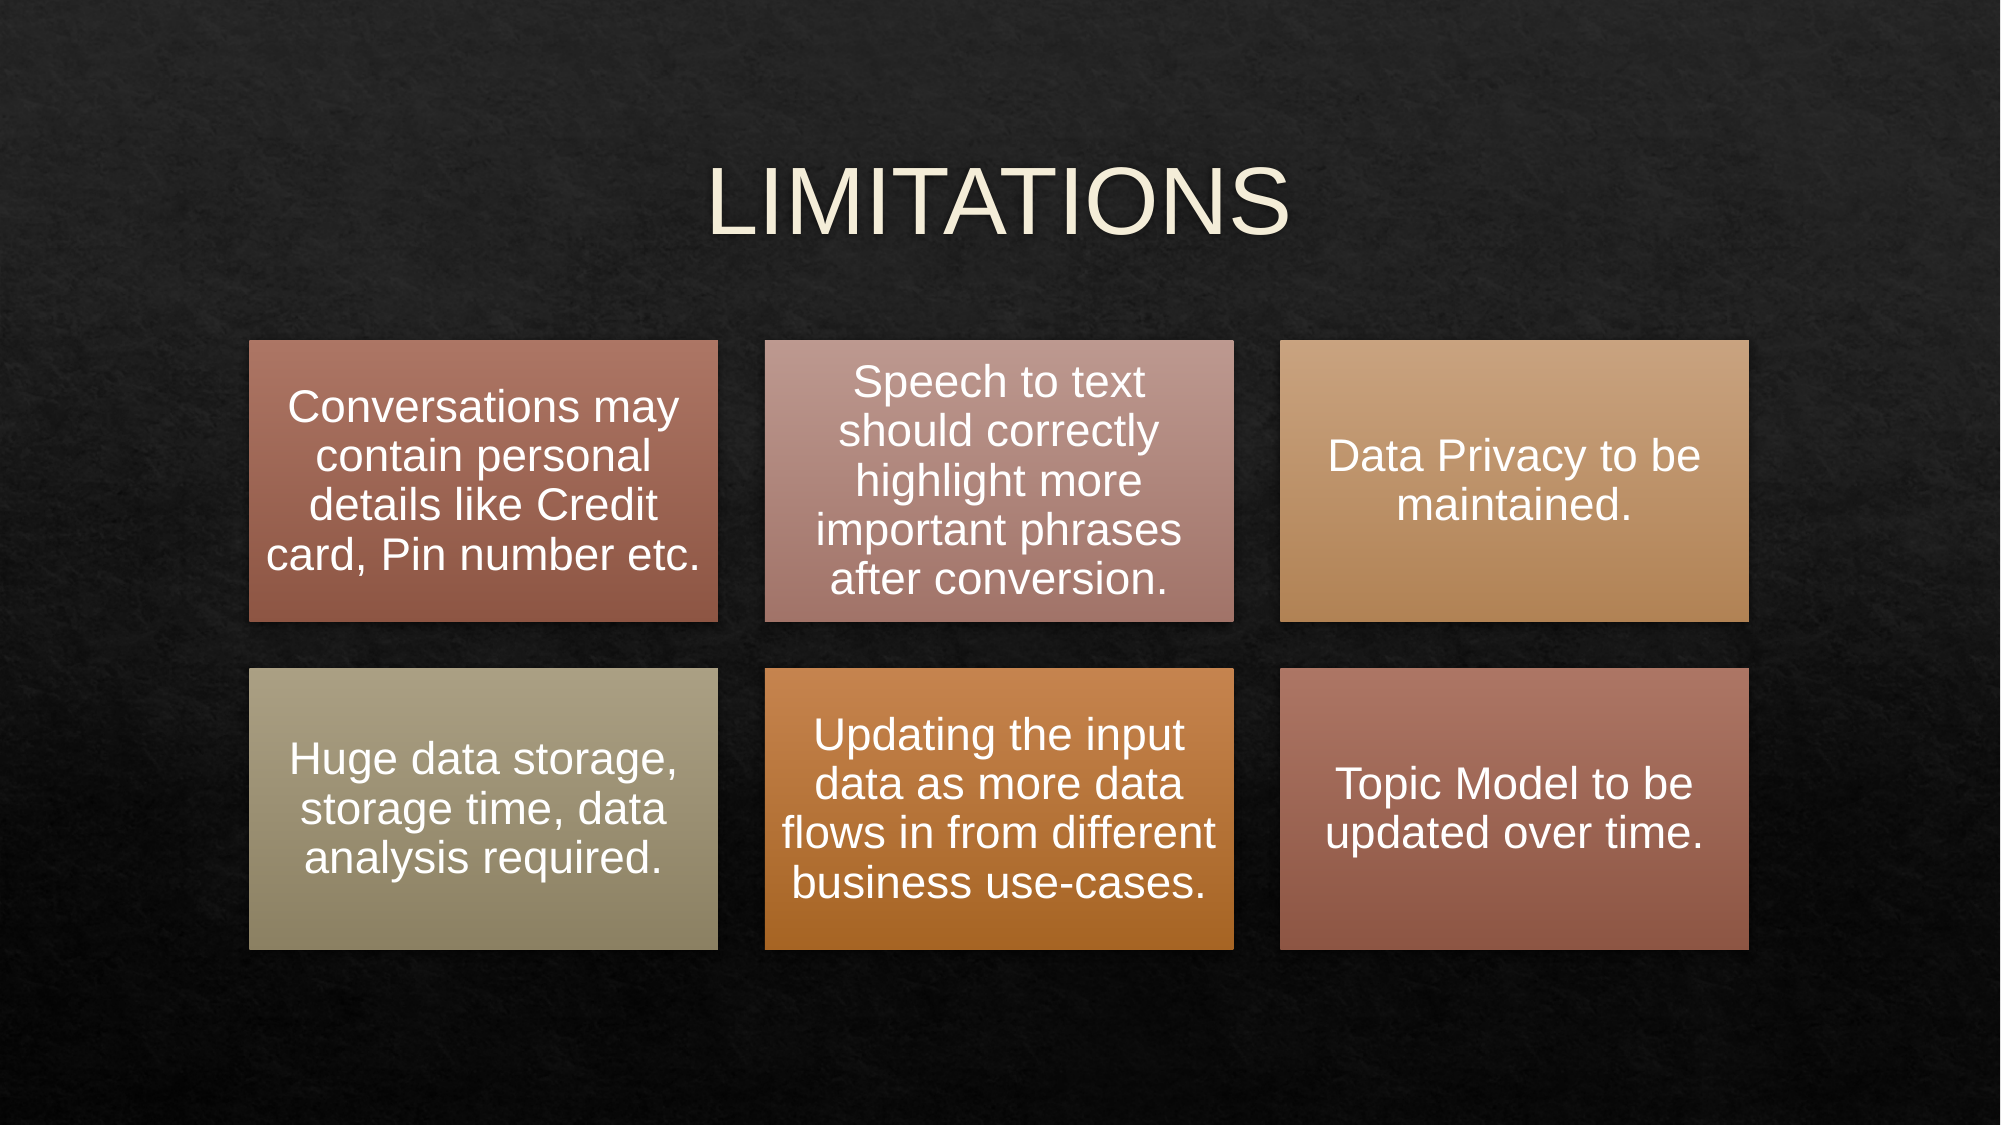

# LIMITATIONS
Conversations may contain personal details like Credit card, Pin number etc.
Speech to text should correctly highlight more important phrases after conversion.
Data Privacy to be maintained.
Huge data storage, storage time, data analysis required.
Updating the input data as more data flows in from different business use-cases.
Topic Model to be updated over time.